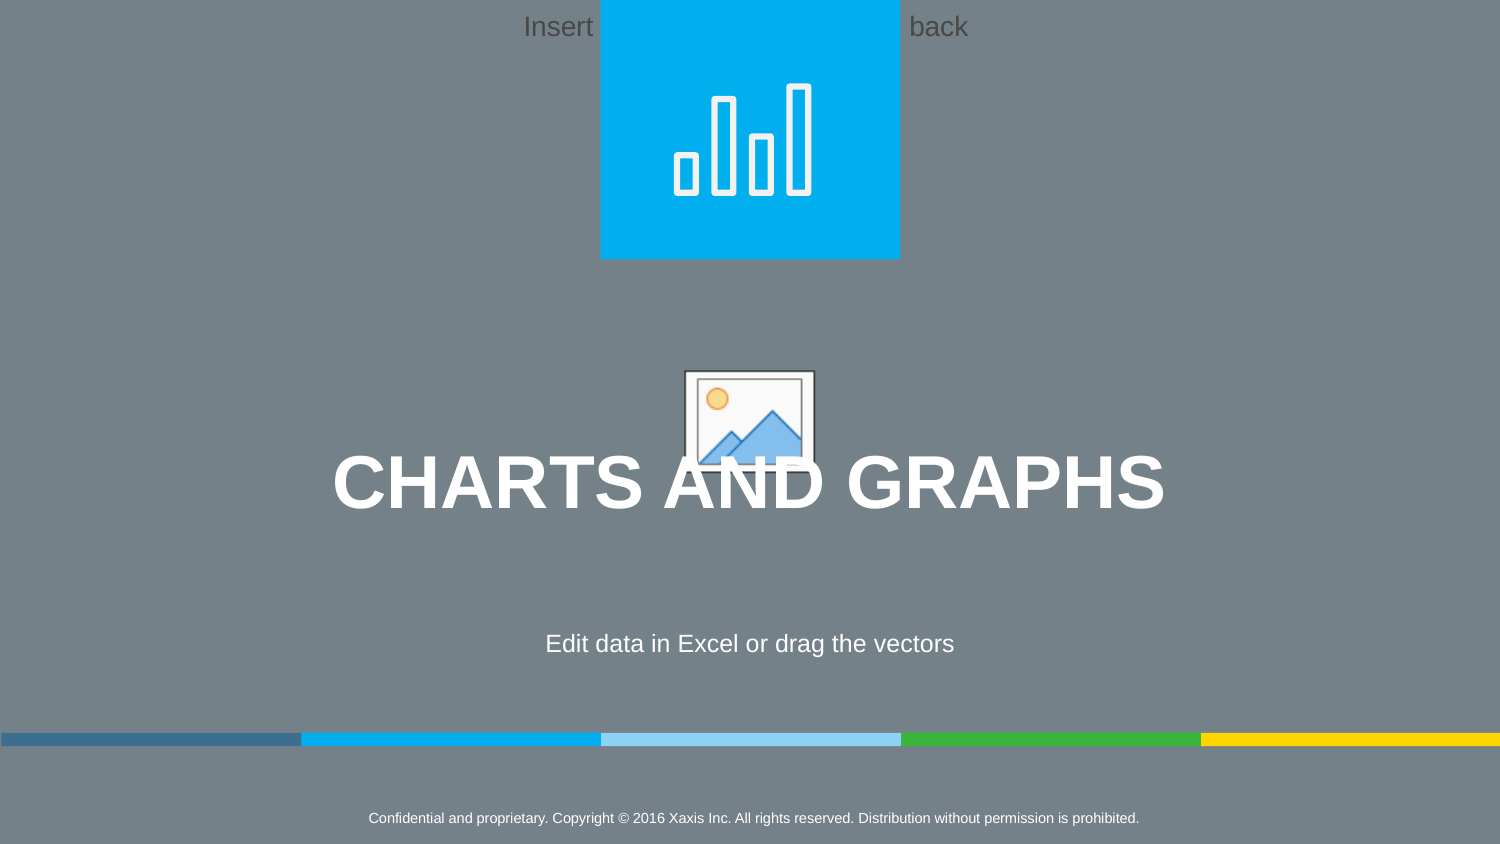

CHARTS AND GRAPHS
Edit data in Excel or drag the vectors

Confidential and proprietary. Copyright © 2016 Xaxis Inc. All rights reserved. Distribution without permission is prohibited.